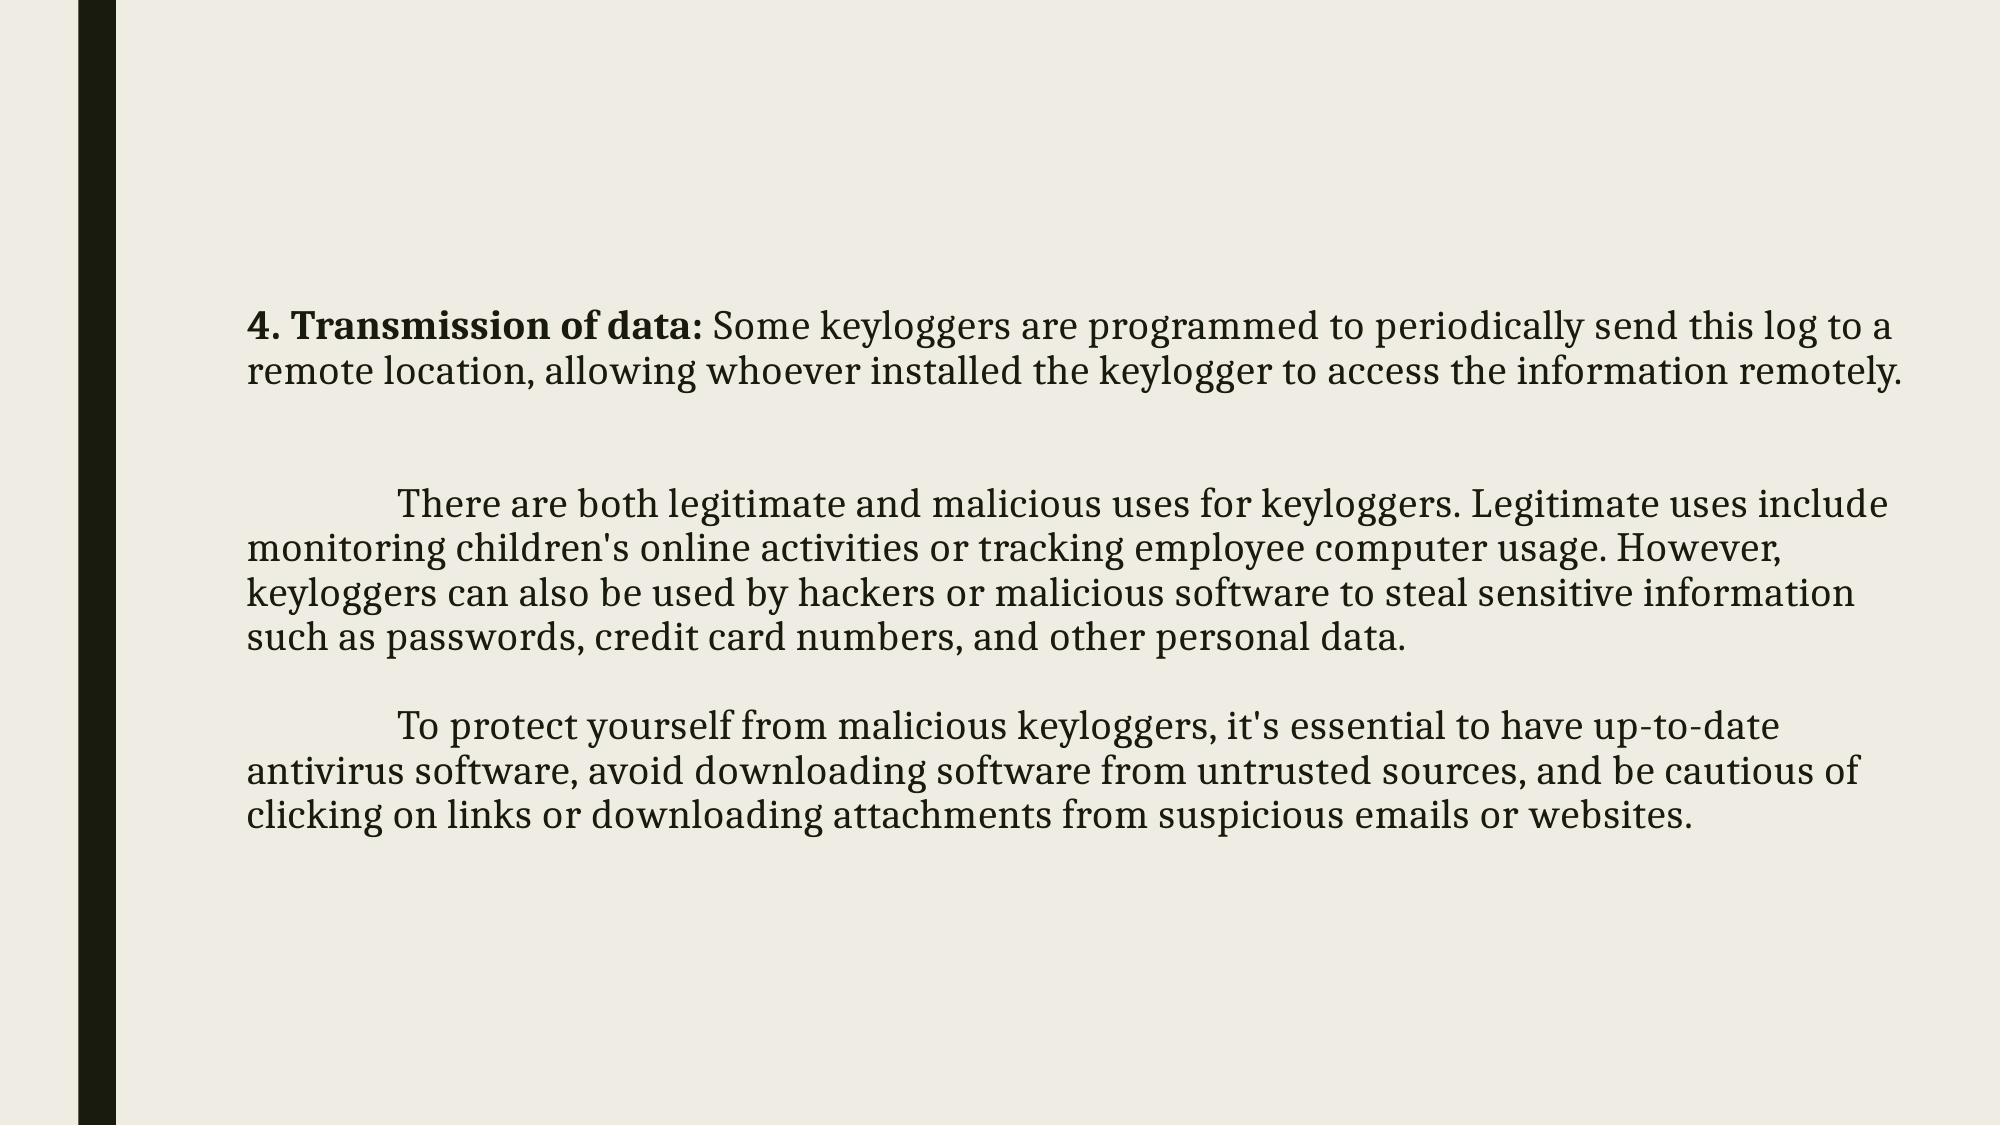

# 4. Transmission of data: Some keyloggers are programmed to periodically send this log to a remote location, allowing whoever installed the keylogger to access the information remotely. There are both legitimate and malicious uses for keyloggers. Legitimate uses include monitoring children's online activities or tracking employee computer usage. However, keyloggers can also be used by hackers or malicious software to steal sensitive information such as passwords, credit card numbers, and other personal data. To protect yourself from malicious keyloggers, it's essential to have up-to-date antivirus software, avoid downloading software from untrusted sources, and be cautious of clicking on links or downloading attachments from suspicious emails or websites.